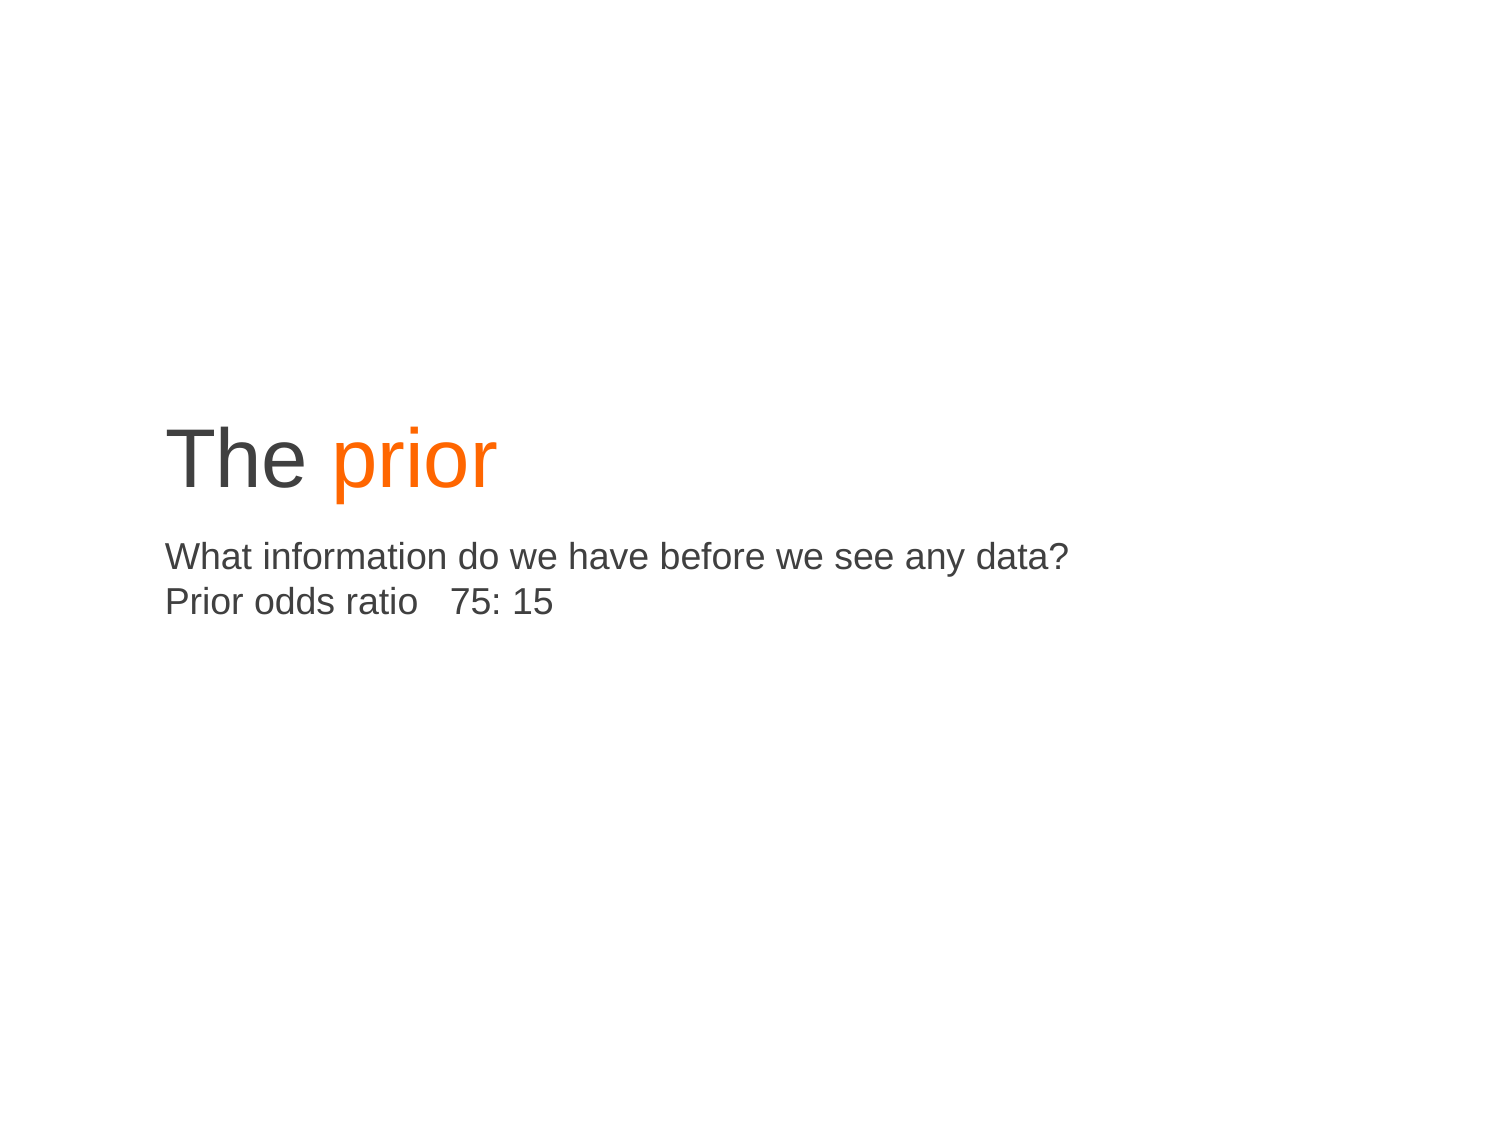

The prior
What information do we have before we see any data?
Prior odds ratio   75: 15